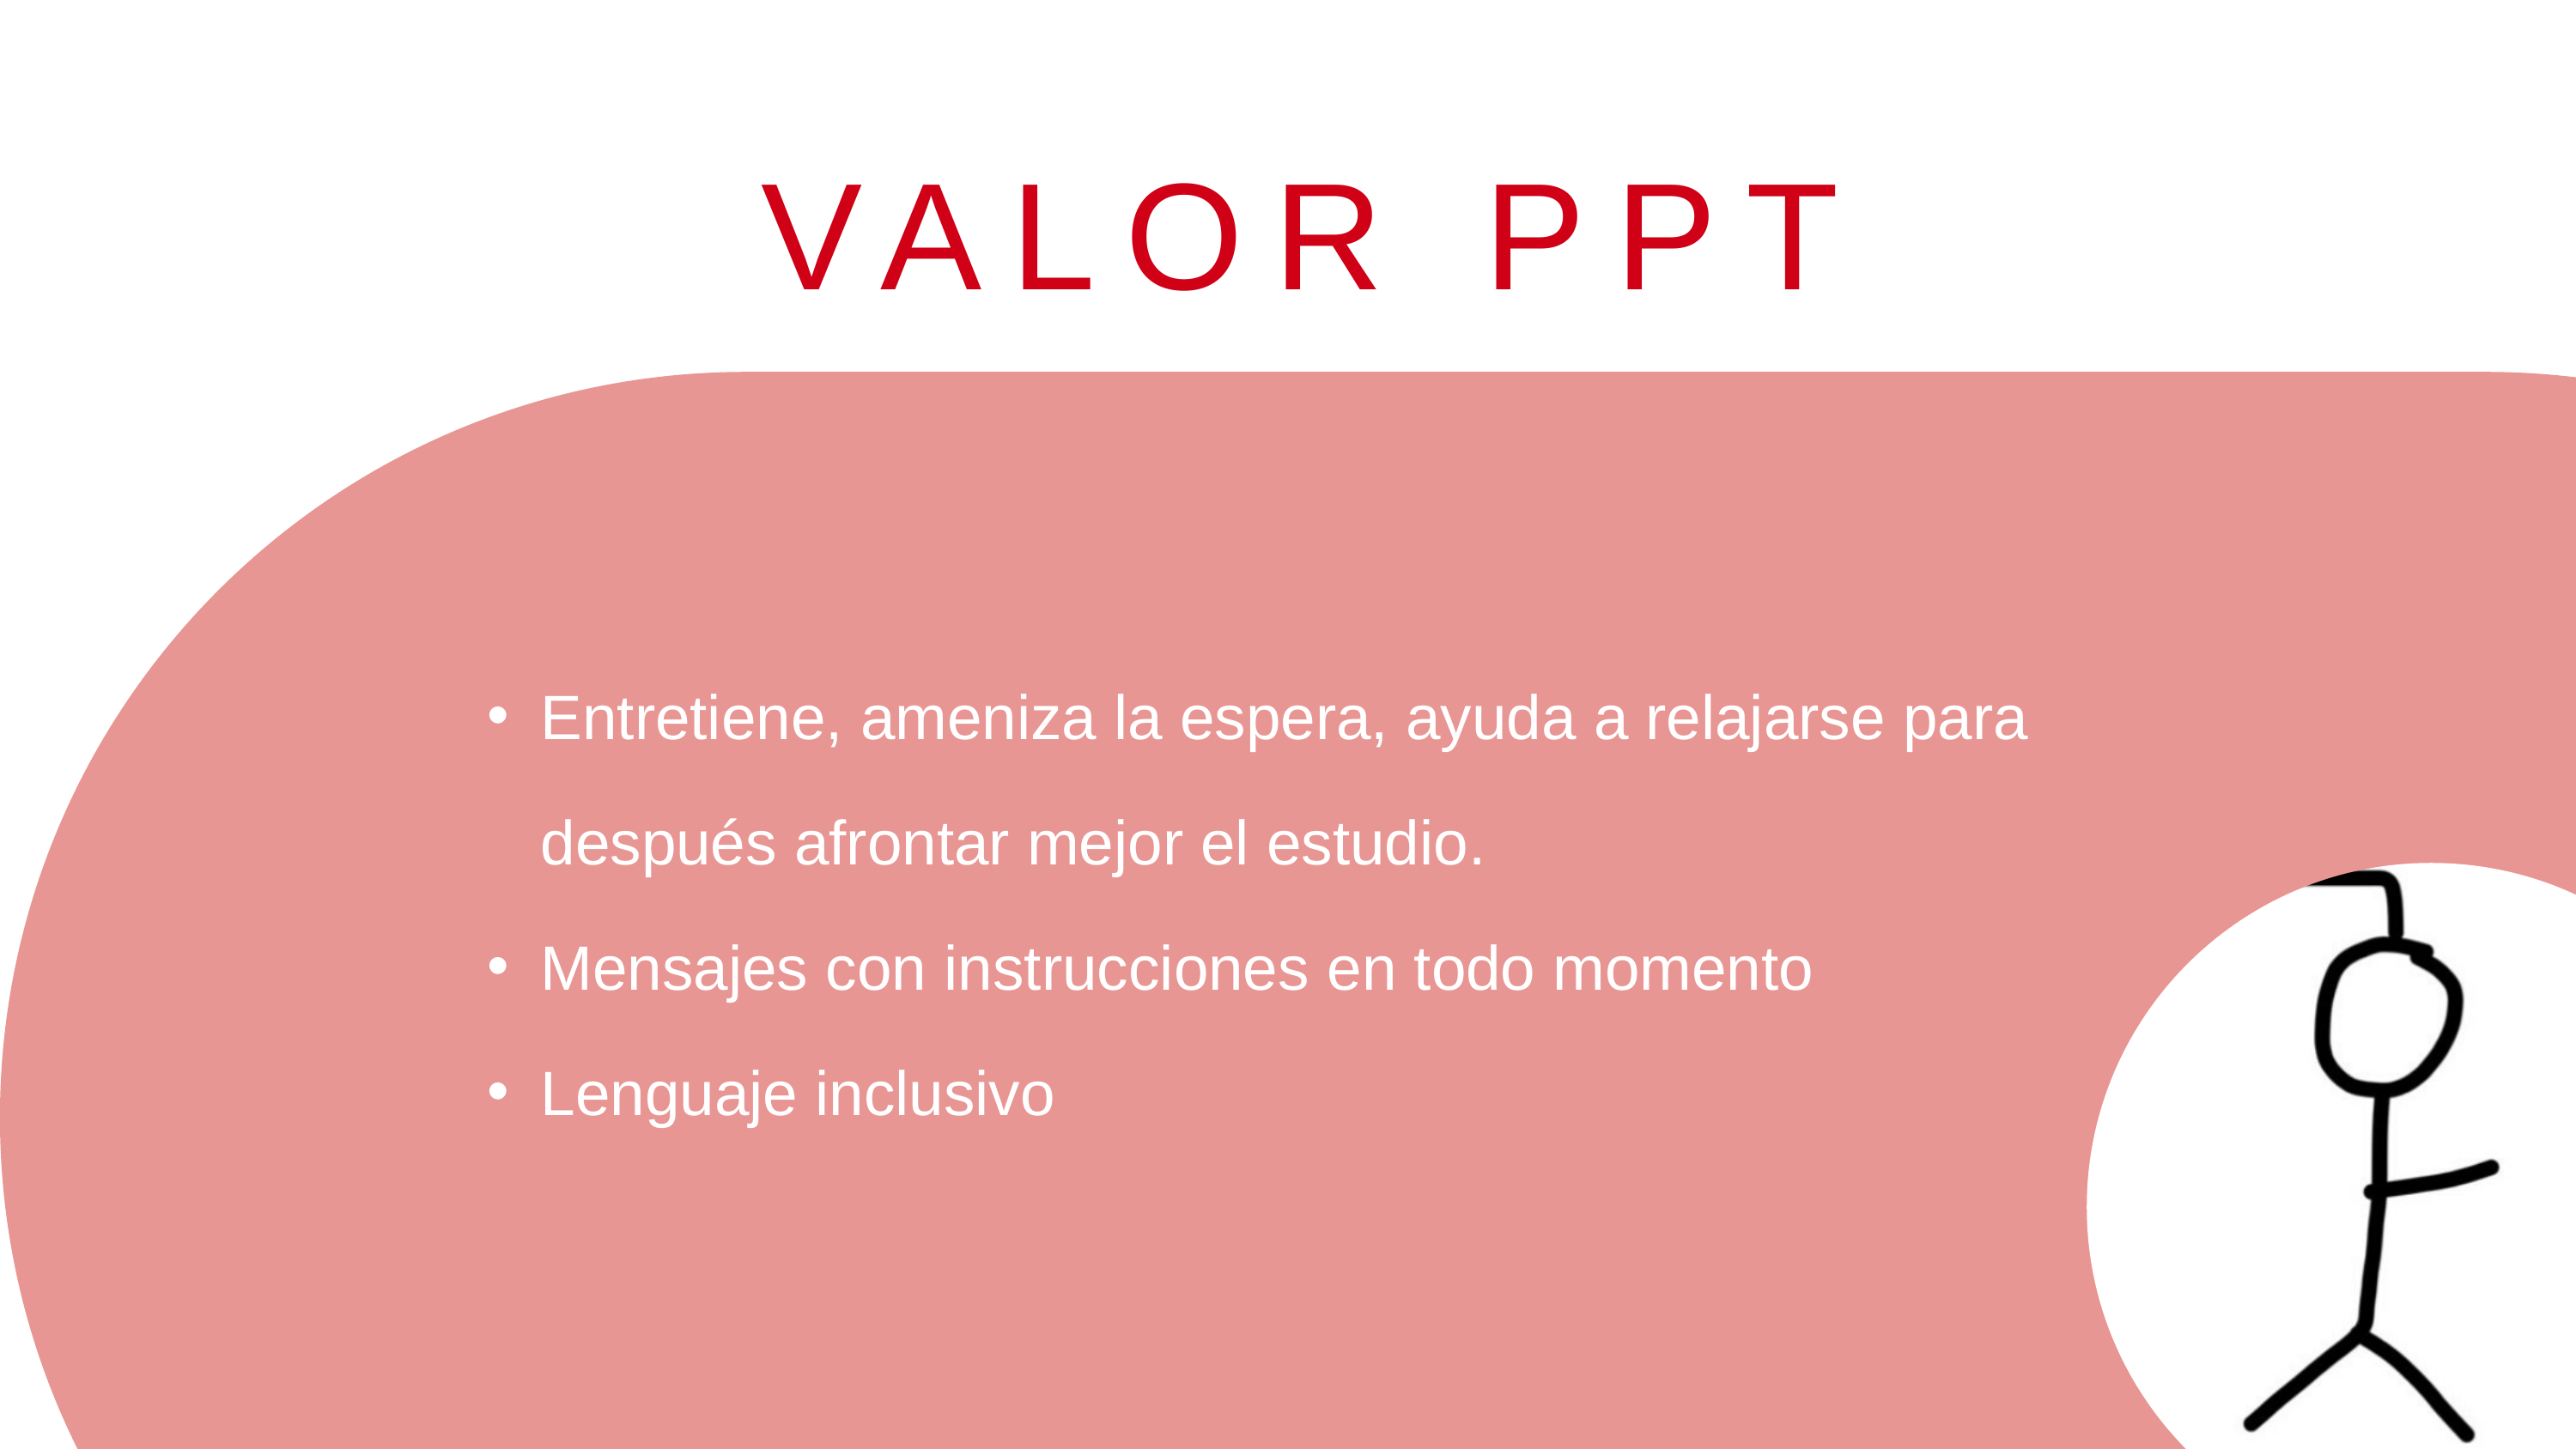

VALOR PPT

Entretiene, ameniza la espera, ayuda a relajarse para después afrontar mejor el estudio.
Mensajes con instrucciones en todo momento
Lenguaje inclusivo